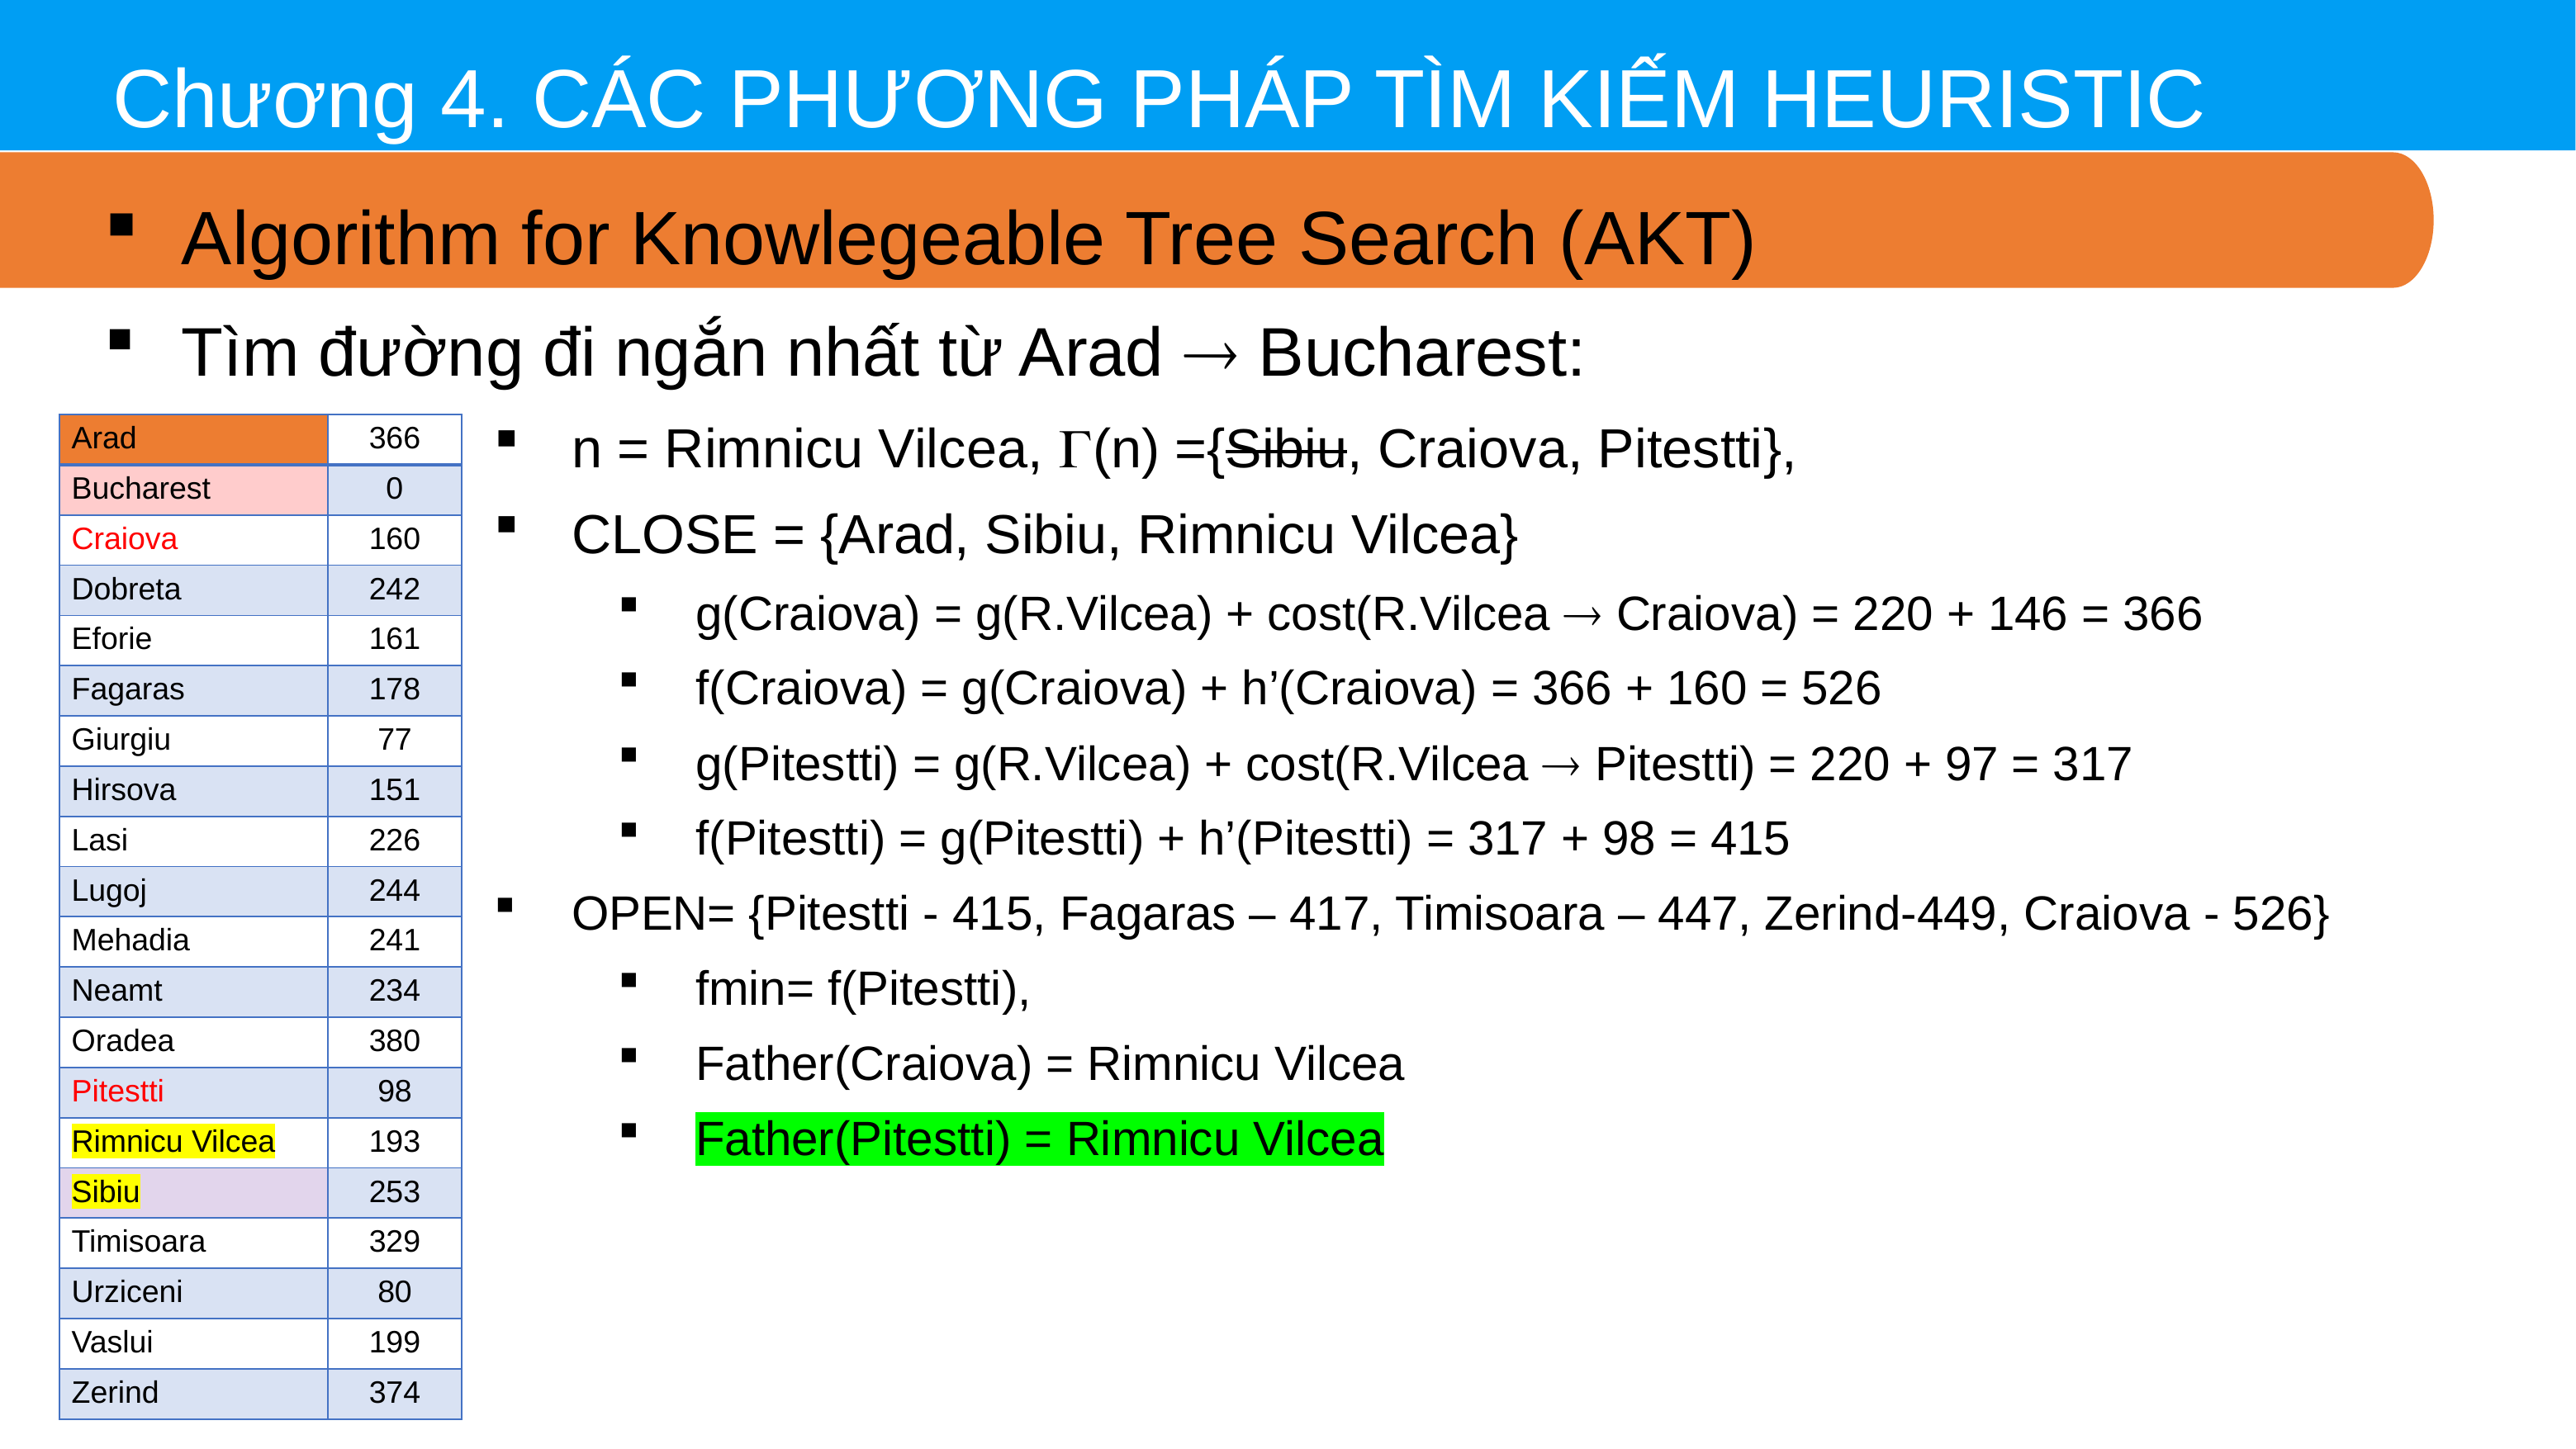

Chương 4. CÁC PHƯƠNG PHÁP TÌM KIẾM HEURISTIC

Algorithm for Knowlegeable Tree Search (AKT)
Tìm đường đi ngắn nhất từ Arad → Bucharest:
n = Rimnicu Vilcea, Γ(n) ={Sibiu, Craiova, Pitestti},
CLOSE = {Arad, Sibiu, Rimnicu Vilcea}
g(Craiova) = g(R.Vilcea) + cost(R.Vilcea → Craiova) = 220 + 146 = 366
f(Craiova) = g(Craiova) + h’(Craiova) = 366 + 160 = 526
g(Pitestti) = g(R.Vilcea) + cost(R.Vilcea → Pitestti) = 220 + 97 = 317
f(Pitestti) = g(Pitestti) + h’(Pitestti) = 317 + 98 = 415
OPEN= {Pitestti - 415, Fagaras – 417, Timisoara – 447, Zerind-449, Craiova - 526}
fmin= f(Pitestti),
Father(Craiova) = Rimnicu Vilcea
Father(Pitestti) = Rimnicu Vilcea
| Arad | 366 |
| --- | --- |
| Bucharest | 0 |
| Craiova | 160 |
| Dobreta | 242 |
| Eforie | 161 |
| Fagaras | 178 |
| Giurgiu | 77 |
| Hirsova | 151 |
| Lasi | 226 |
| Lugoj | 244 |
| Mehadia | 241 |
| Neamt | 234 |
| Oradea | 380 |
| Pitestti | 98 |
| Rimnicu Vilcea | 193 |
| Sibiu | 253 |
| Timisoara | 329 |
| Urziceni | 80 |
| Vaslui | 199 |
| Zerind | 374 |